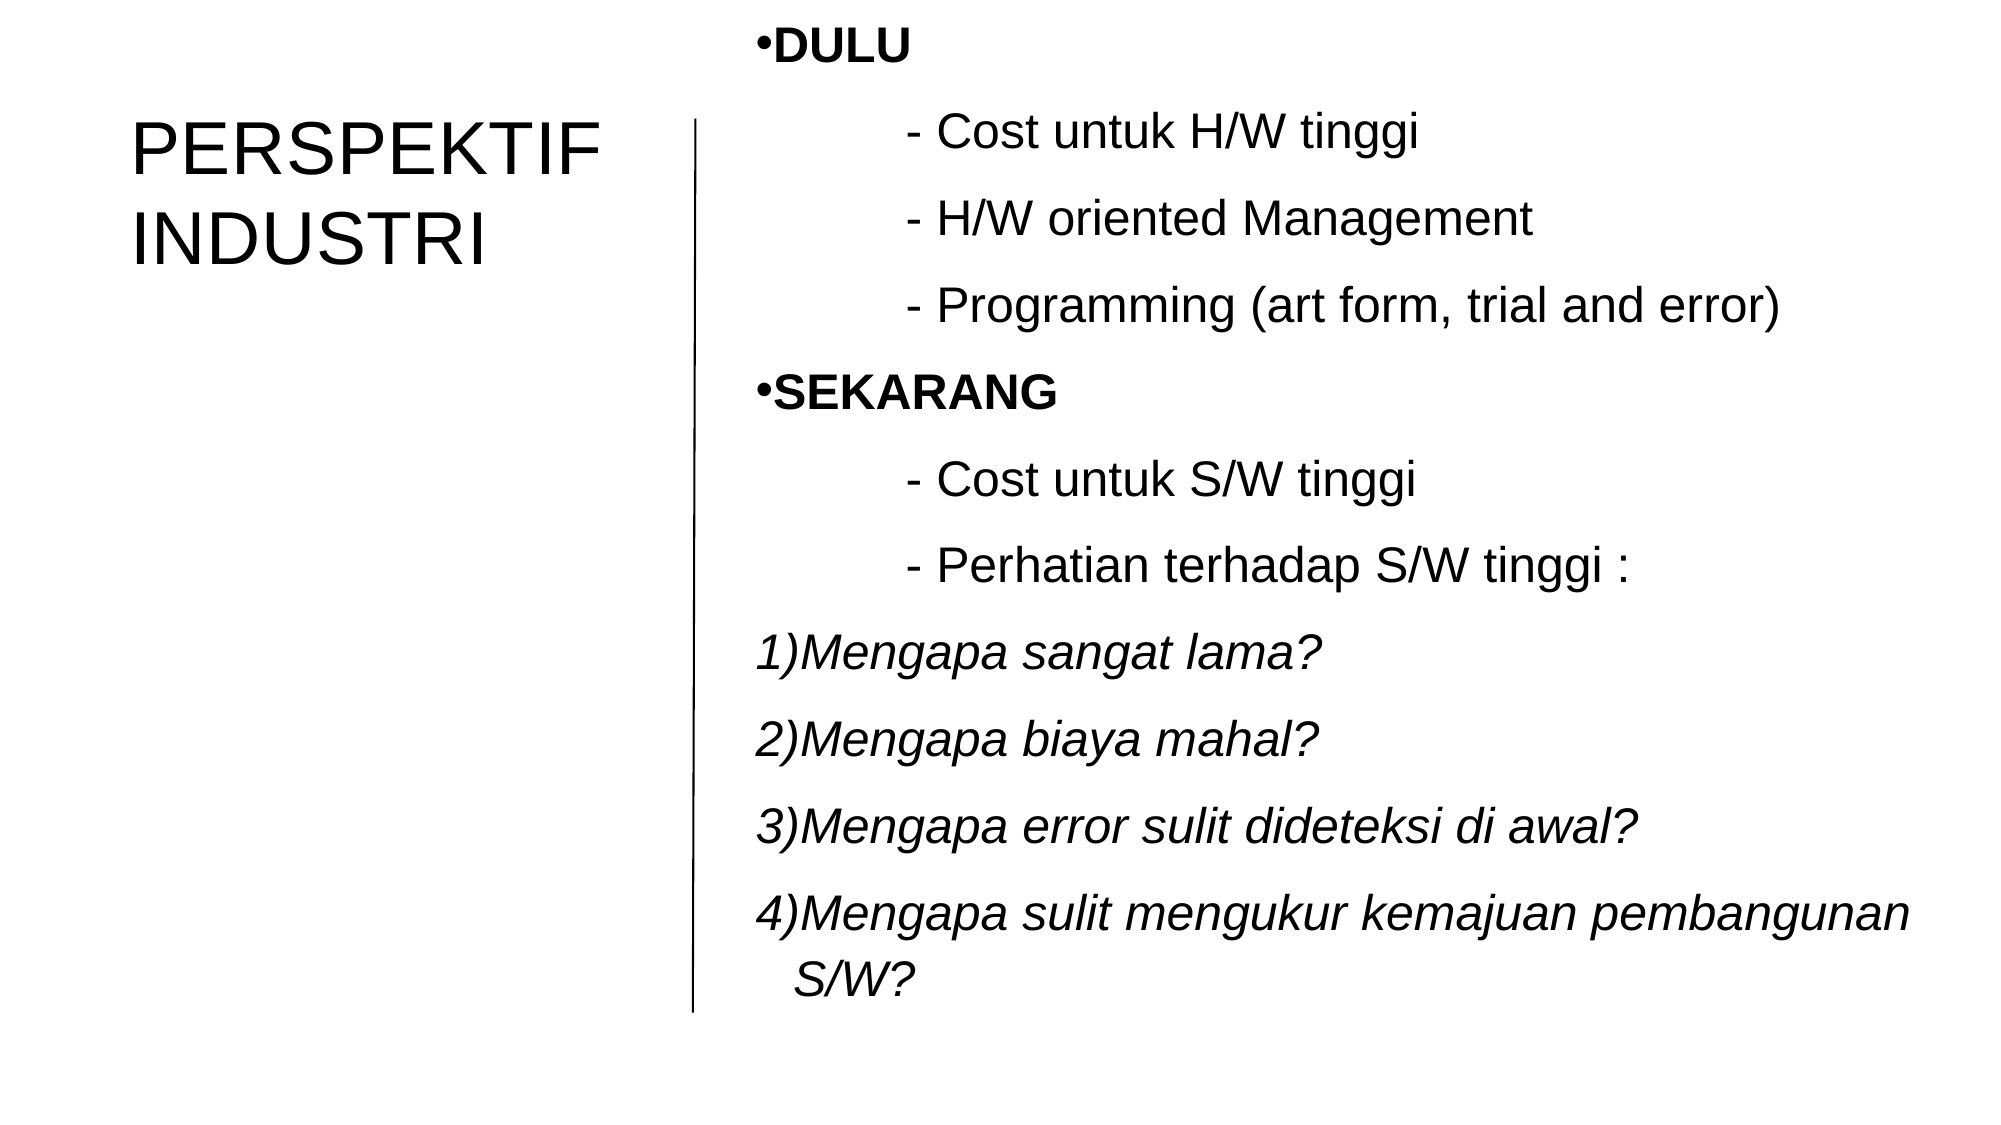

DULU
	- Cost untuk H/W tinggi
	- H/W oriented Management
	- Programming (art form, trial and error)
SEKARANG
	- Cost untuk S/W tinggi
	- Perhatian terhadap S/W tinggi :
Mengapa sangat lama?
Mengapa biaya mahal?
Mengapa error sulit dideteksi di awal?
Mengapa sulit mengukur kemajuan pembangunan S/W?

# Perspektif Industri